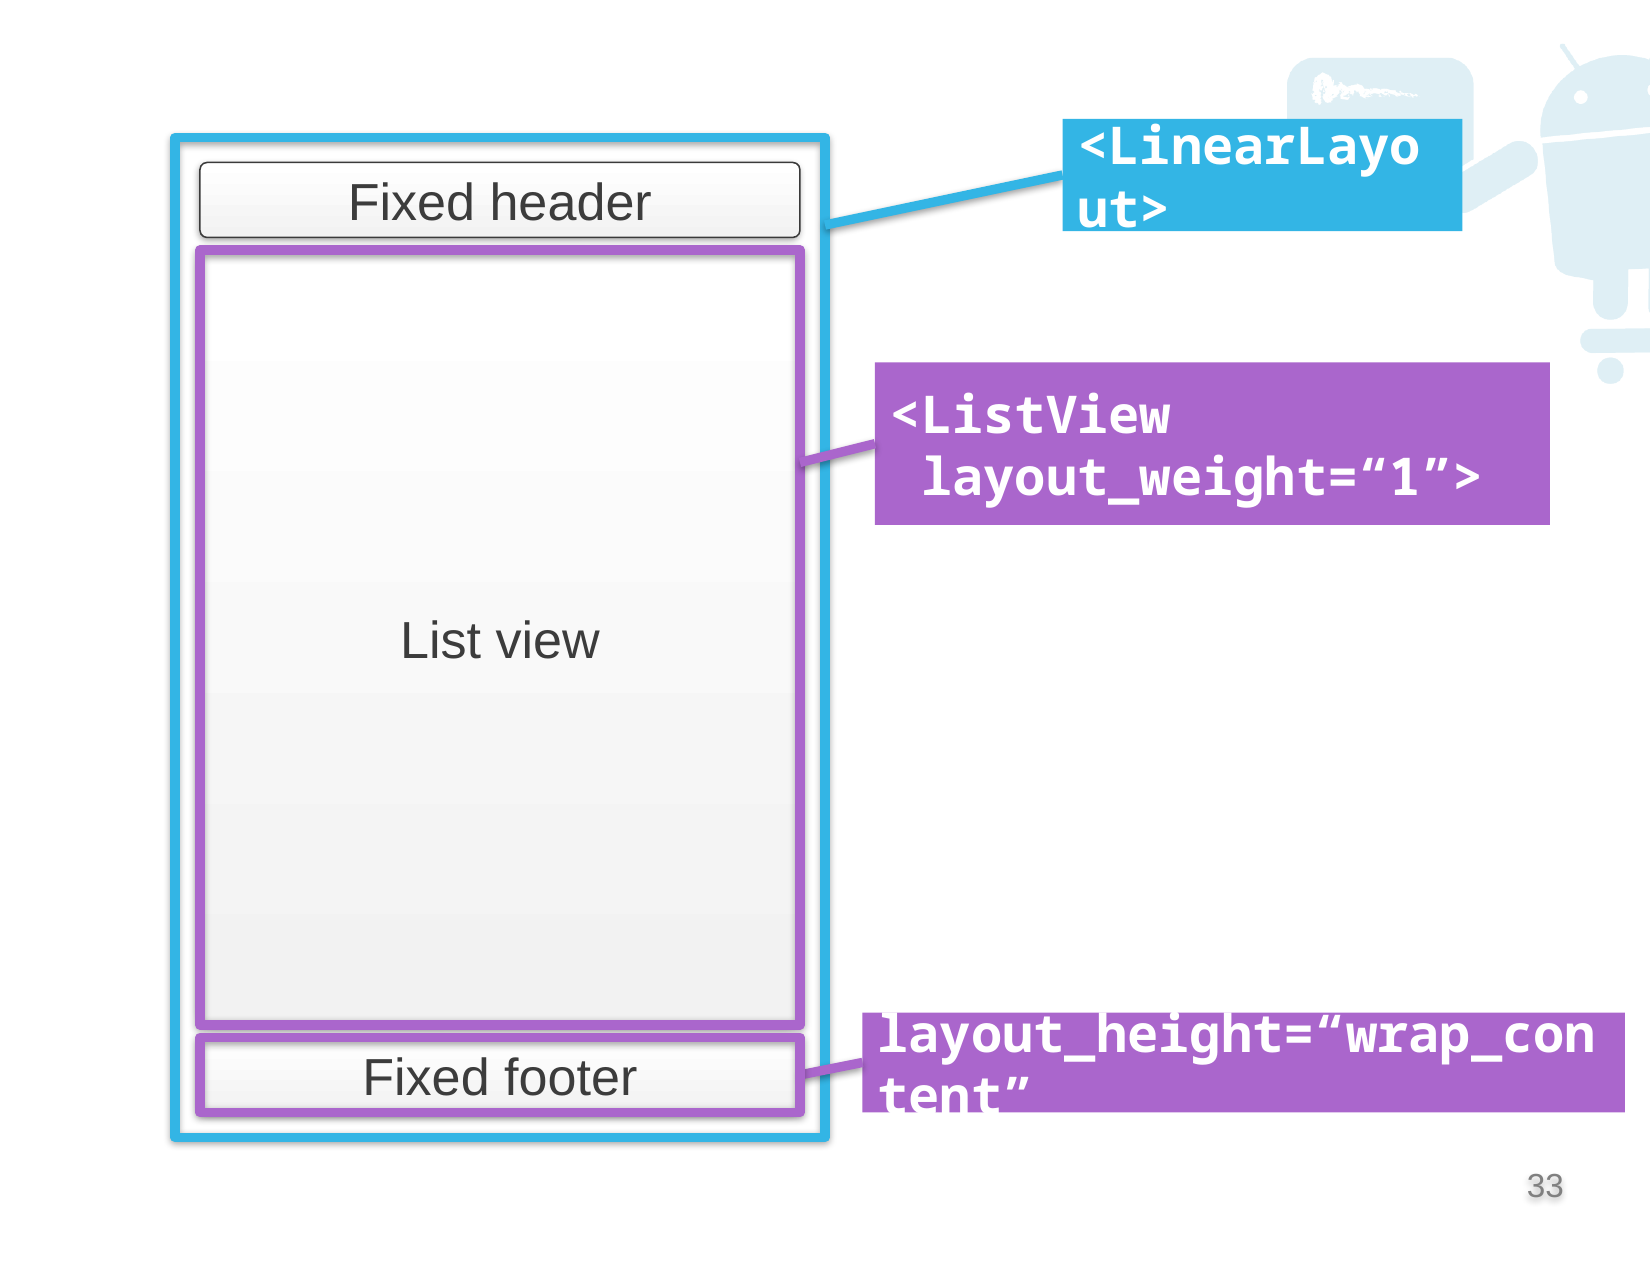

<LinearLayout>

Fixed header
List view

<ListView
 layout_weight=“1”>
layout_height=“wrap_content”

Fixed footer